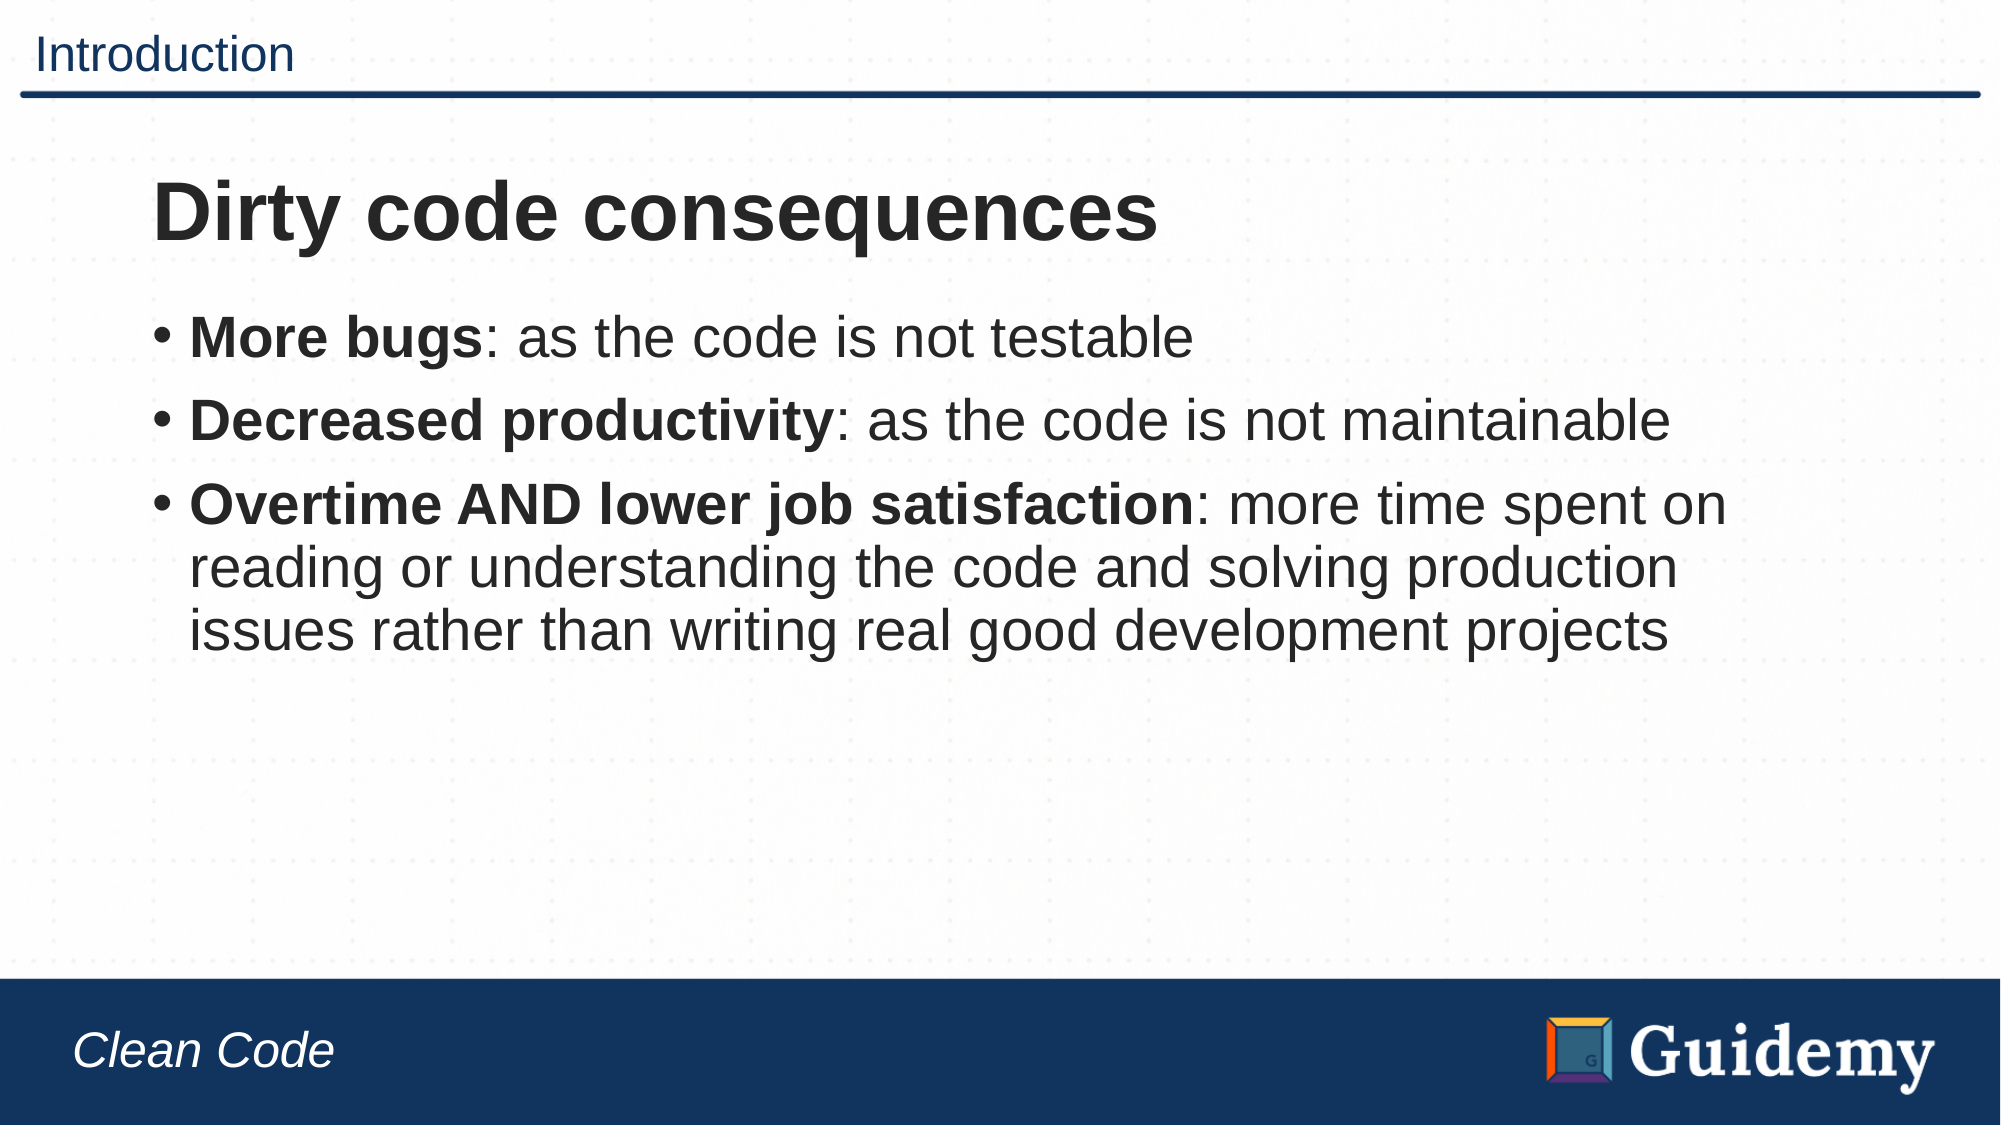

# Introduction
Dirty code consequences
More bugs: as the code is not testable
Decreased productivity: as the code is not maintainable
Overtime AND lower job satisfaction: more time spent on reading or understanding the code and solving production issues rather than writing real good development projects
Clean Code